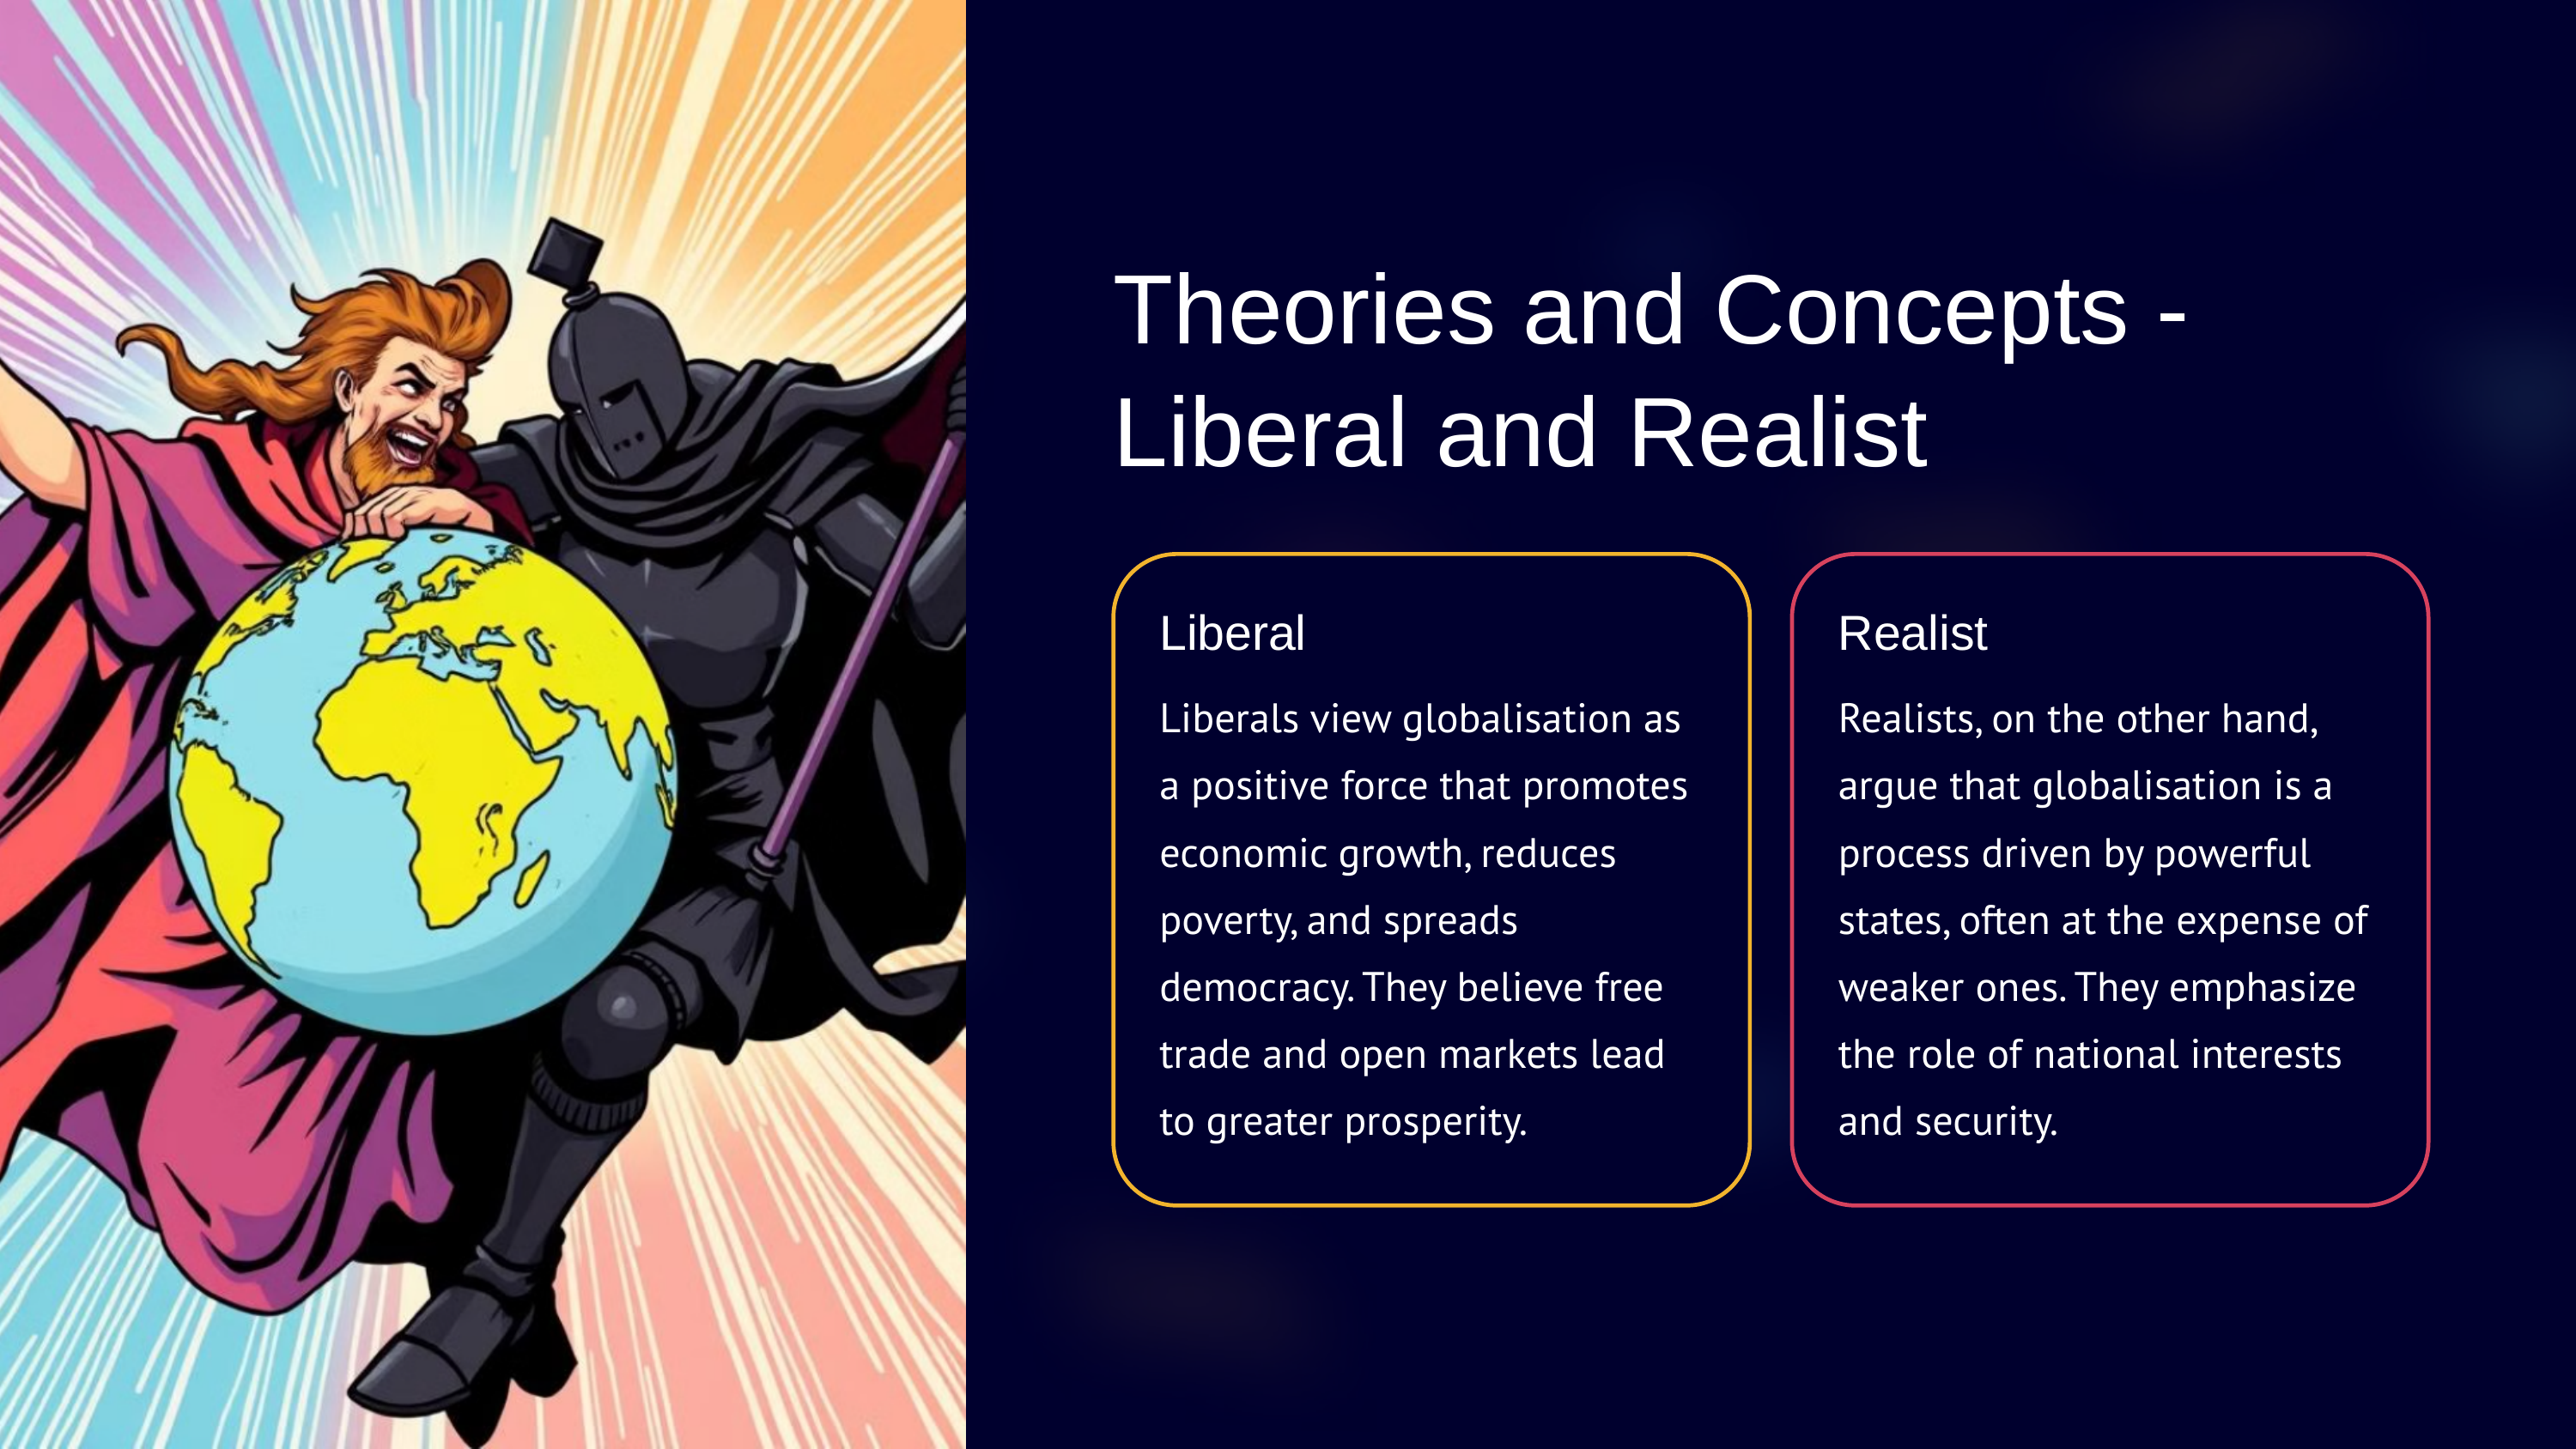

Theories and Concepts - Liberal and Realist

Liberal
Realist
Liberals view globalisation as a positive force that promotes economic growth, reduces poverty, and spreads democracy. They believe free trade and open markets lead to greater prosperity.
Realists, on the other hand, argue that globalisation is a process driven by powerful states, often at the expense of weaker ones. They emphasize the role of national interests and security.